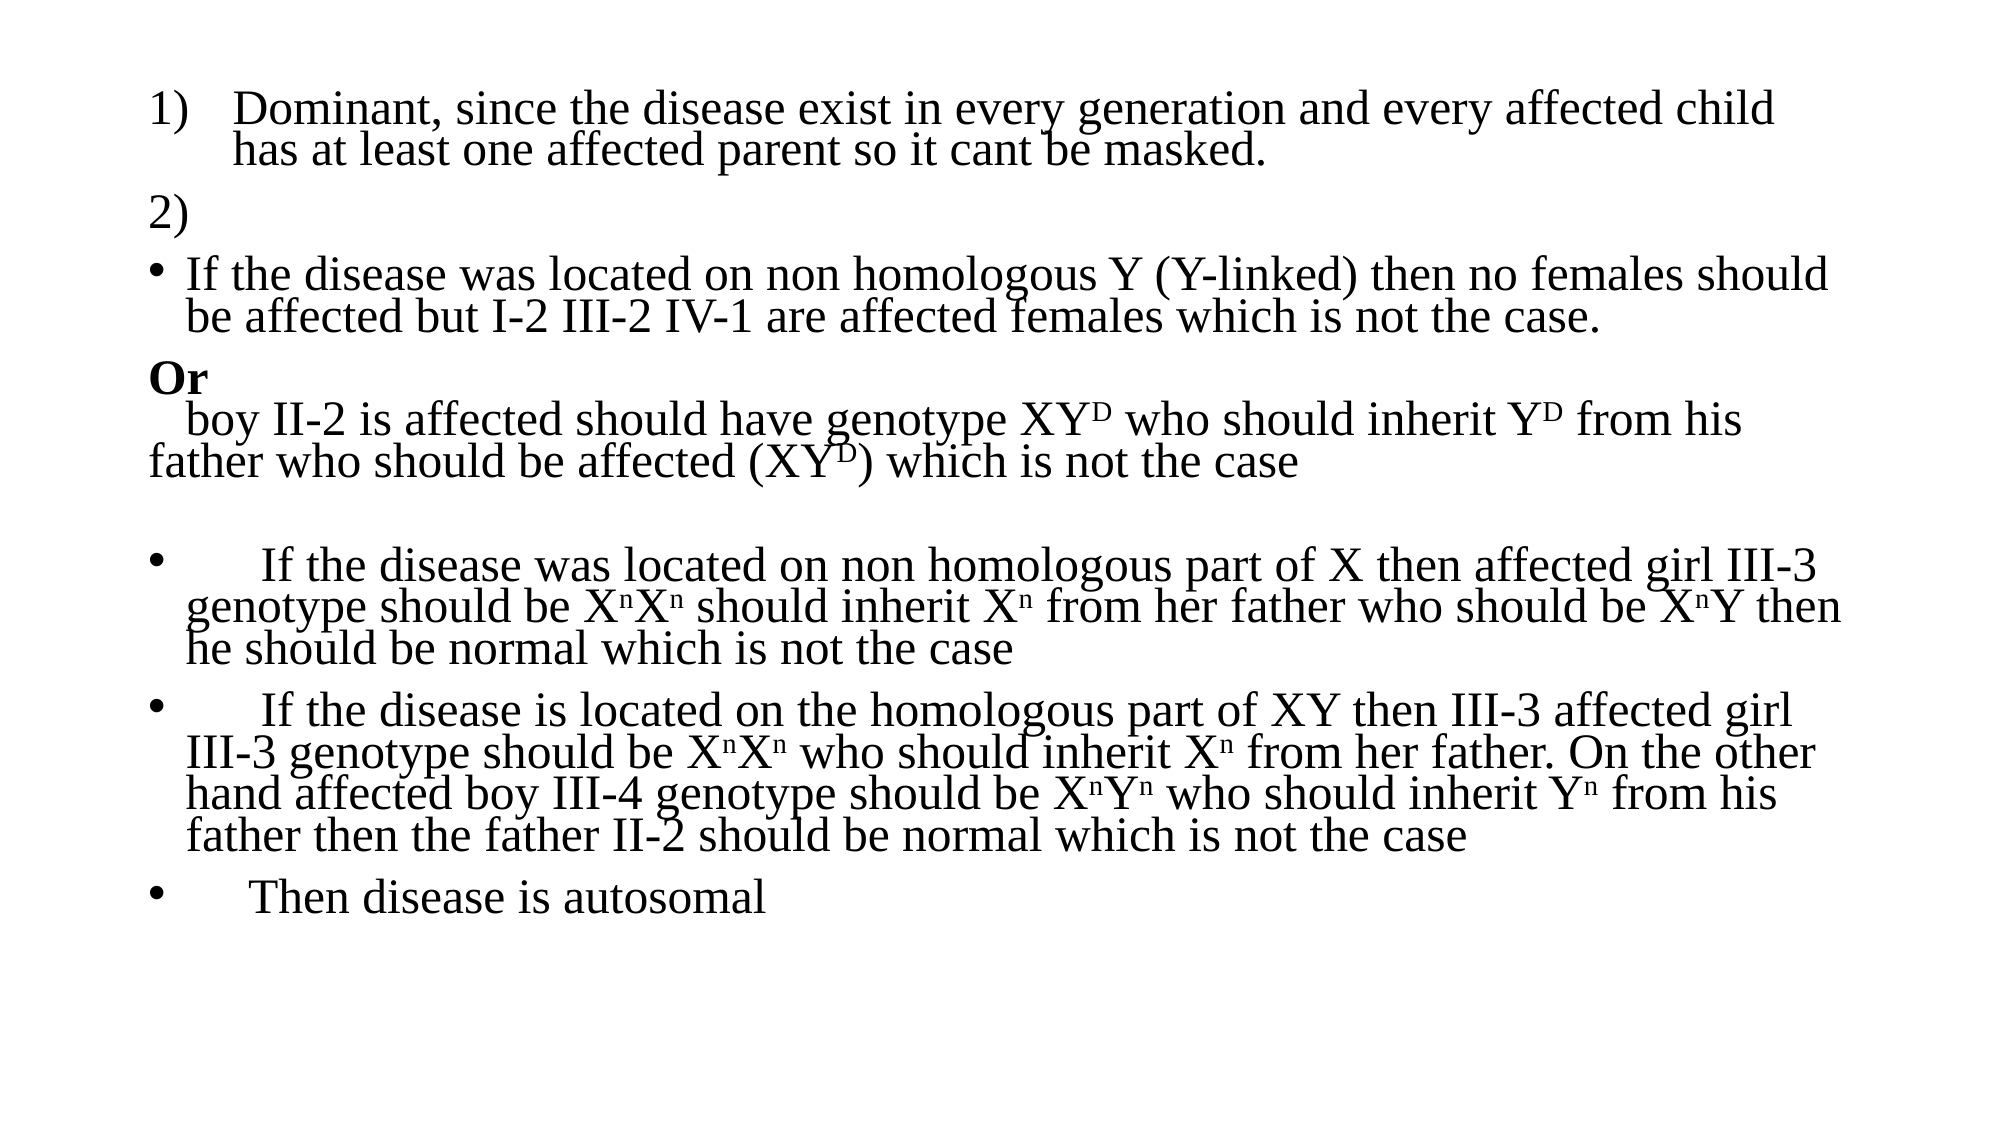

Dominant, since the disease exist in every generation and every affected child has at least one affected parent so it cant be masked.
2)
If the disease was located on non homologous Y (Y-linked) then no females should be affected but I-2 III-2 IV-1 are affected females which is not the case.
Or
   boy II-2 is affected should have genotype XYD who should inherit YD from his father who should be affected (XYD) which is not the case
      If the disease was located on non homologous part of X then affected girl III-3 genotype should be XnXn should inherit Xn from her father who should be XnY then he should be normal which is not the case
      If the disease is located on the homologous part of XY then III-3 affected girl III-3 genotype should be XnXn who should inherit Xn from her father. On the other hand affected boy III-4 genotype should be XnYn who should inherit Yn from his father then the father II-2 should be normal which is not the case
     Then disease is autosomal